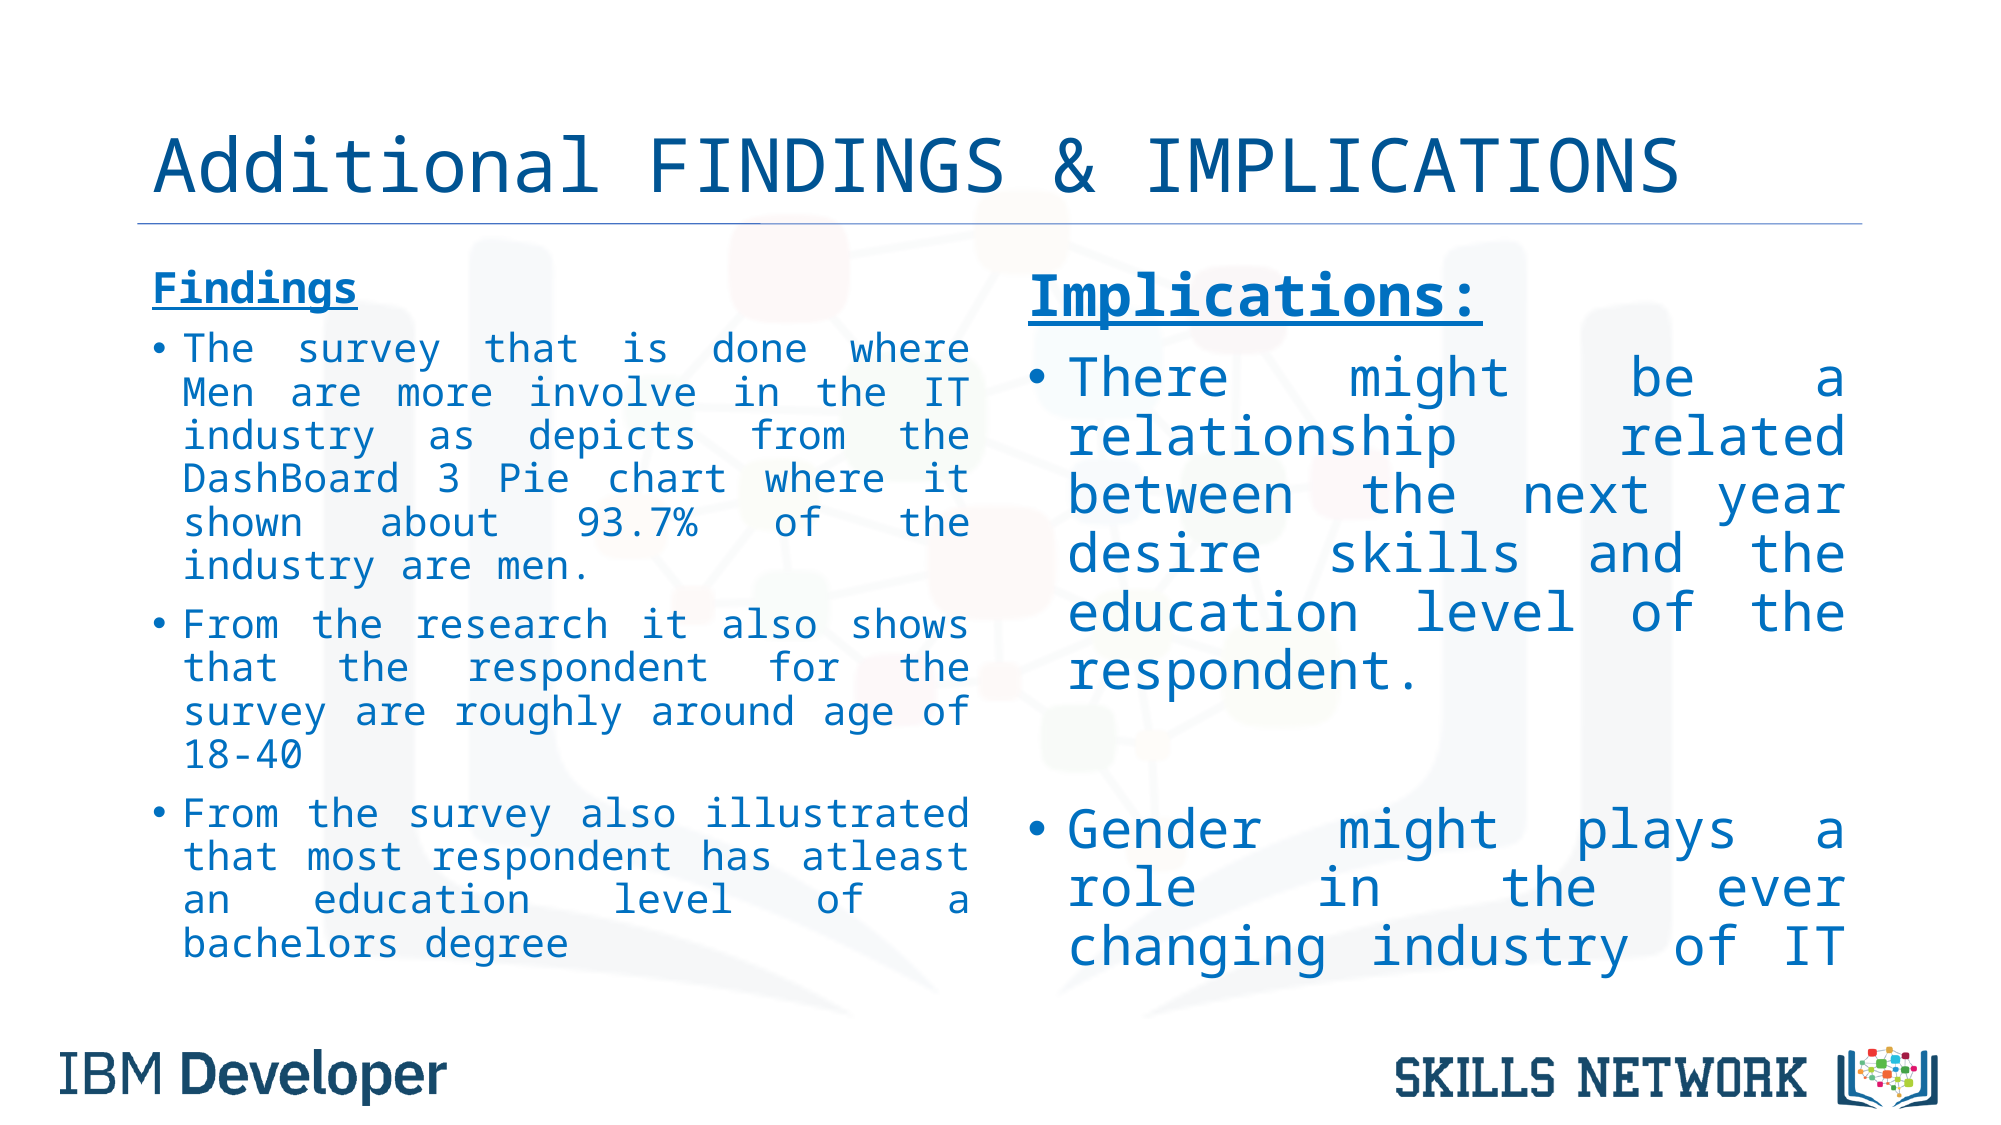

# Additional FINDINGS & IMPLICATIONS
Findings
The survey that is done where Men are more involve in the IT industry as depicts from the DashBoard 3 Pie chart where it shown about 93.7% of the industry are men.
From the research it also shows that the respondent for the survey are roughly around age of 18-40
From the survey also illustrated that most respondent has atleast an education level of a bachelors degree

Implications:
There might be a relationship related between the next year desire skills and the education level of the respondent.

Gender might plays a role in the ever changing industry of IT